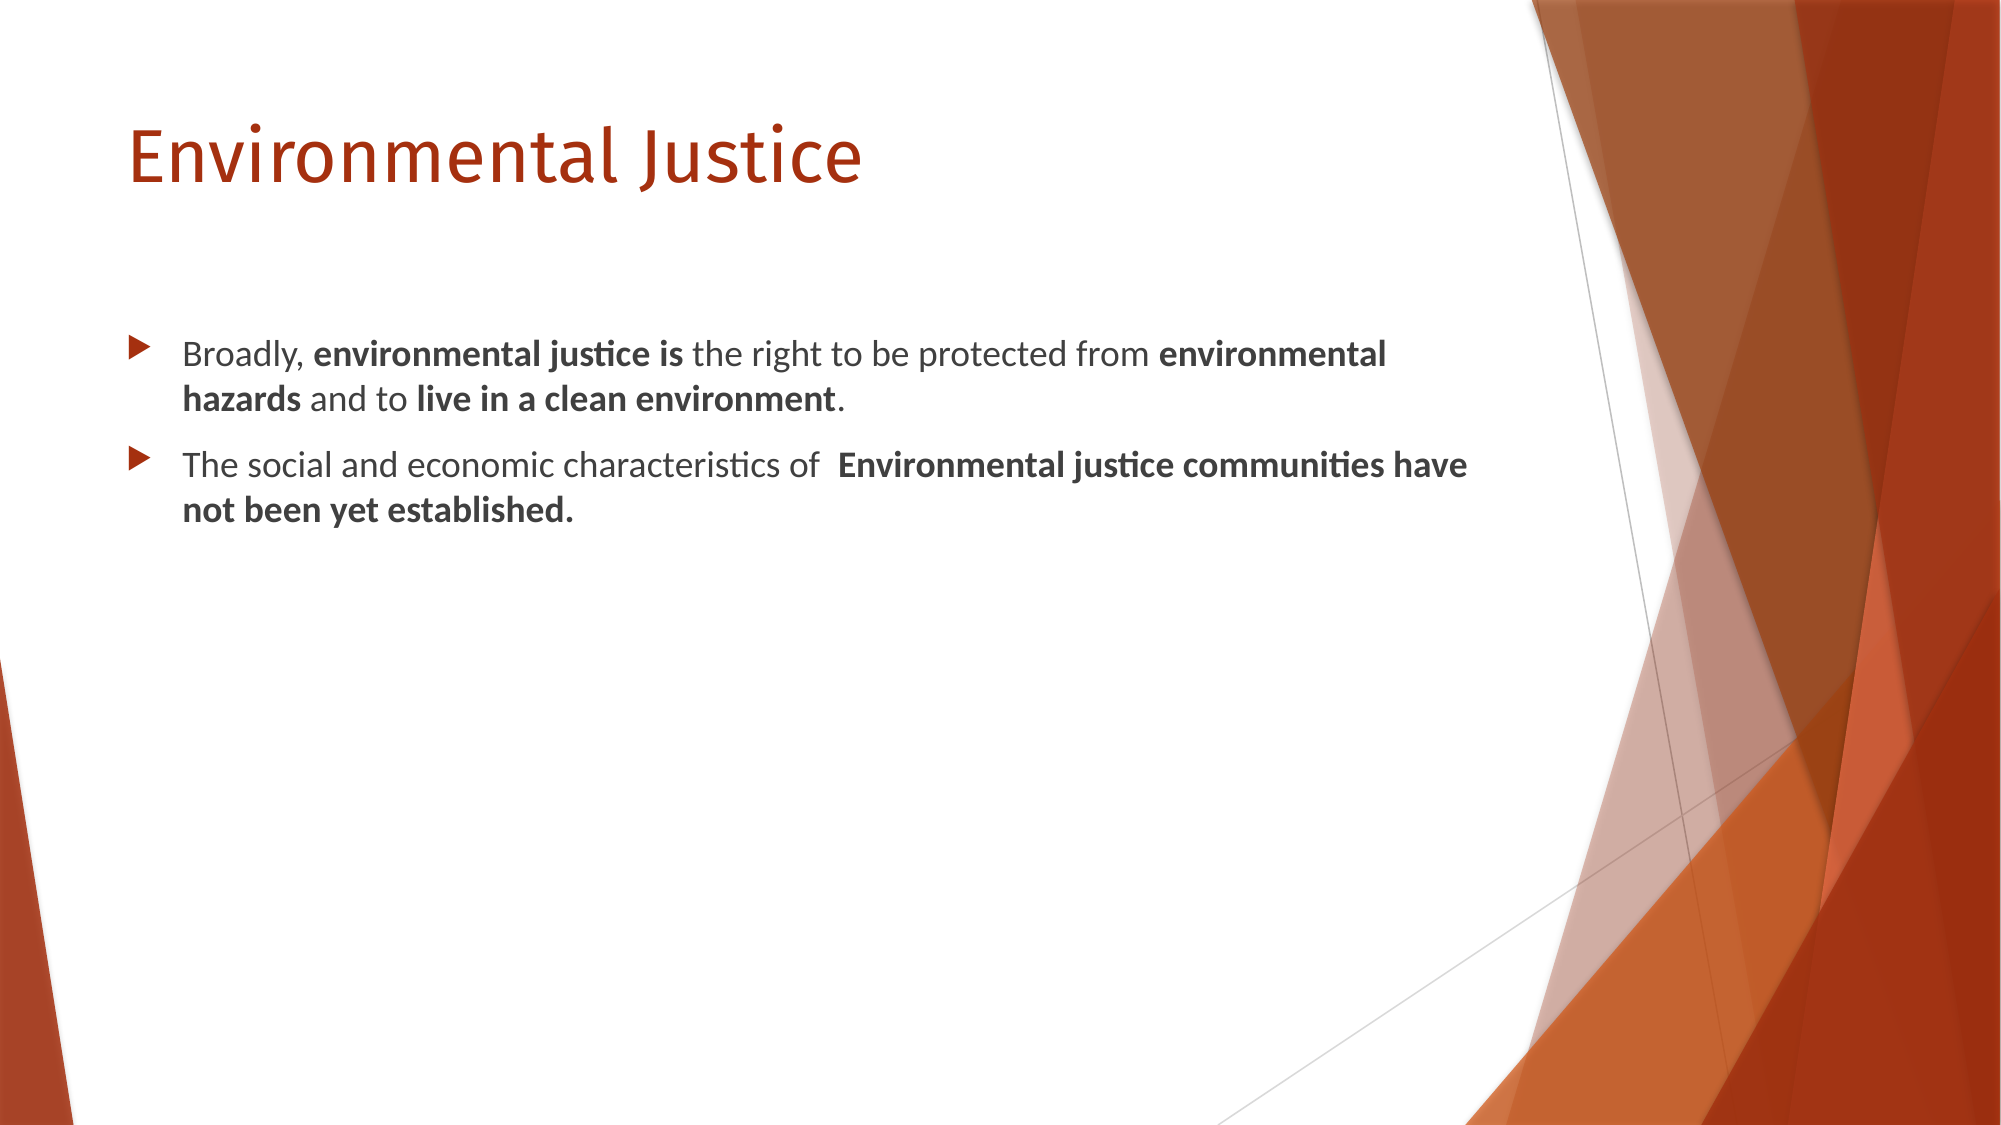

# Environmental Justice
Broadly, environmental justice is the right to be protected from environmental hazards and to live in a clean environment.
The social and economic characteristics of  Environmental justice communities have not been yet established.